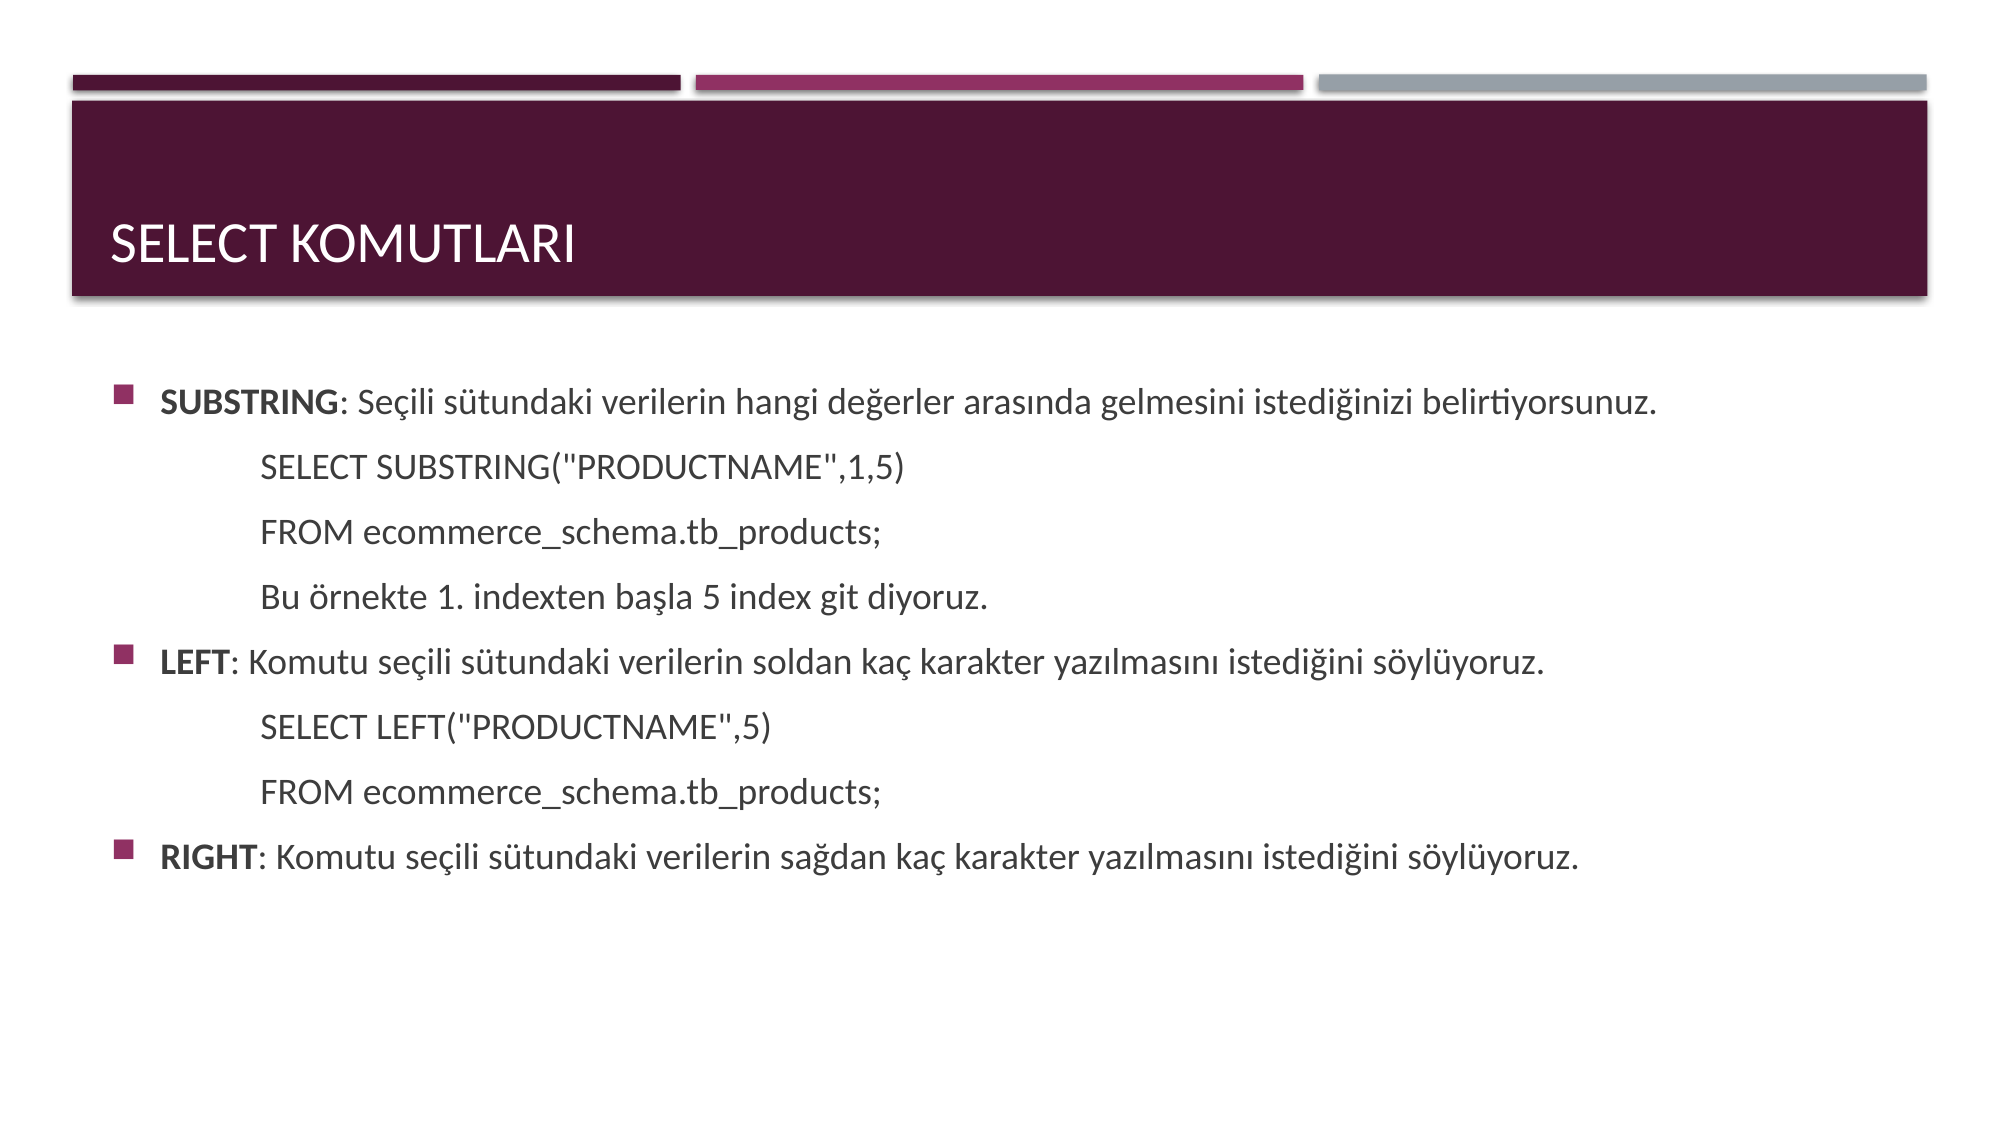

# SELECT KOMUTLARI
SUBSTRING: Seçili sütundaki verilerin hangi değerler arasında gelmesini istediğinizi belirtiyorsunuz.
	SELECT SUBSTRING("PRODUCTNAME",1,5)
	FROM ecommerce_schema.tb_products;
	Bu örnekte 1. indexten başla 5 index git diyoruz.
LEFT: Komutu seçili sütundaki verilerin soldan kaç karakter yazılmasını istediğini söylüyoruz.
	SELECT LEFT("PRODUCTNAME",5)
	FROM ecommerce_schema.tb_products;
RIGHT: Komutu seçili sütundaki verilerin sağdan kaç karakter yazılmasını istediğini söylüyoruz.